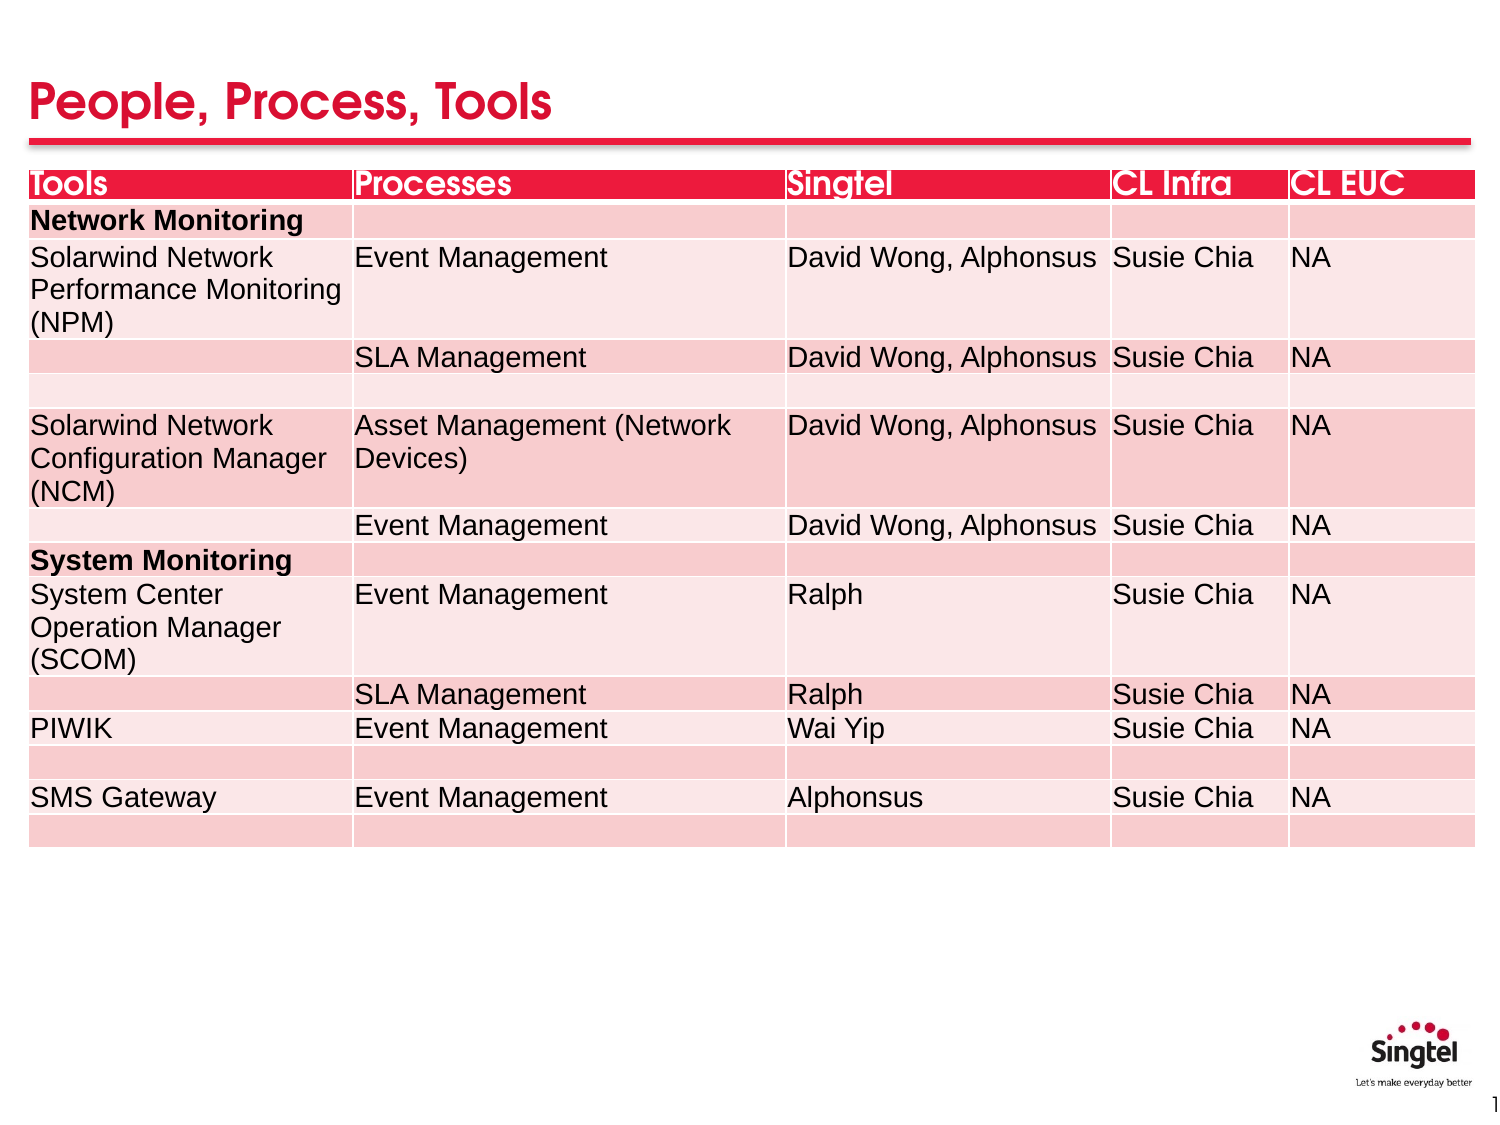

# People, Process, Tools
| Tools | Processes | Singtel | CL Infra | CL EUC |
| --- | --- | --- | --- | --- |
| Network Monitoring |  |  |  |  |
| Solarwind Network Performance Monitoring (NPM) | Event Management | David Wong, Alphonsus | Susie Chia | NA |
|  | SLA Management | David Wong, Alphonsus | Susie Chia | NA |
|  |  |  |  |  |
| Solarwind Network Configuration Manager (NCM) | Asset Management (Network Devices) | David Wong, Alphonsus | Susie Chia | NA |
|  | Event Management | David Wong, Alphonsus | Susie Chia | NA |
| System Monitoring |  |  |  |  |
| System Center Operation Manager (SCOM) | Event Management | Ralph | Susie Chia | NA |
|  | SLA Management | Ralph | Susie Chia | NA |
| PIWIK | Event Management | Wai Yip | Susie Chia | NA |
|  |  |  |  |  |
| SMS Gateway | Event Management | Alphonsus | Susie Chia | NA |
|  |  |  |  |  |